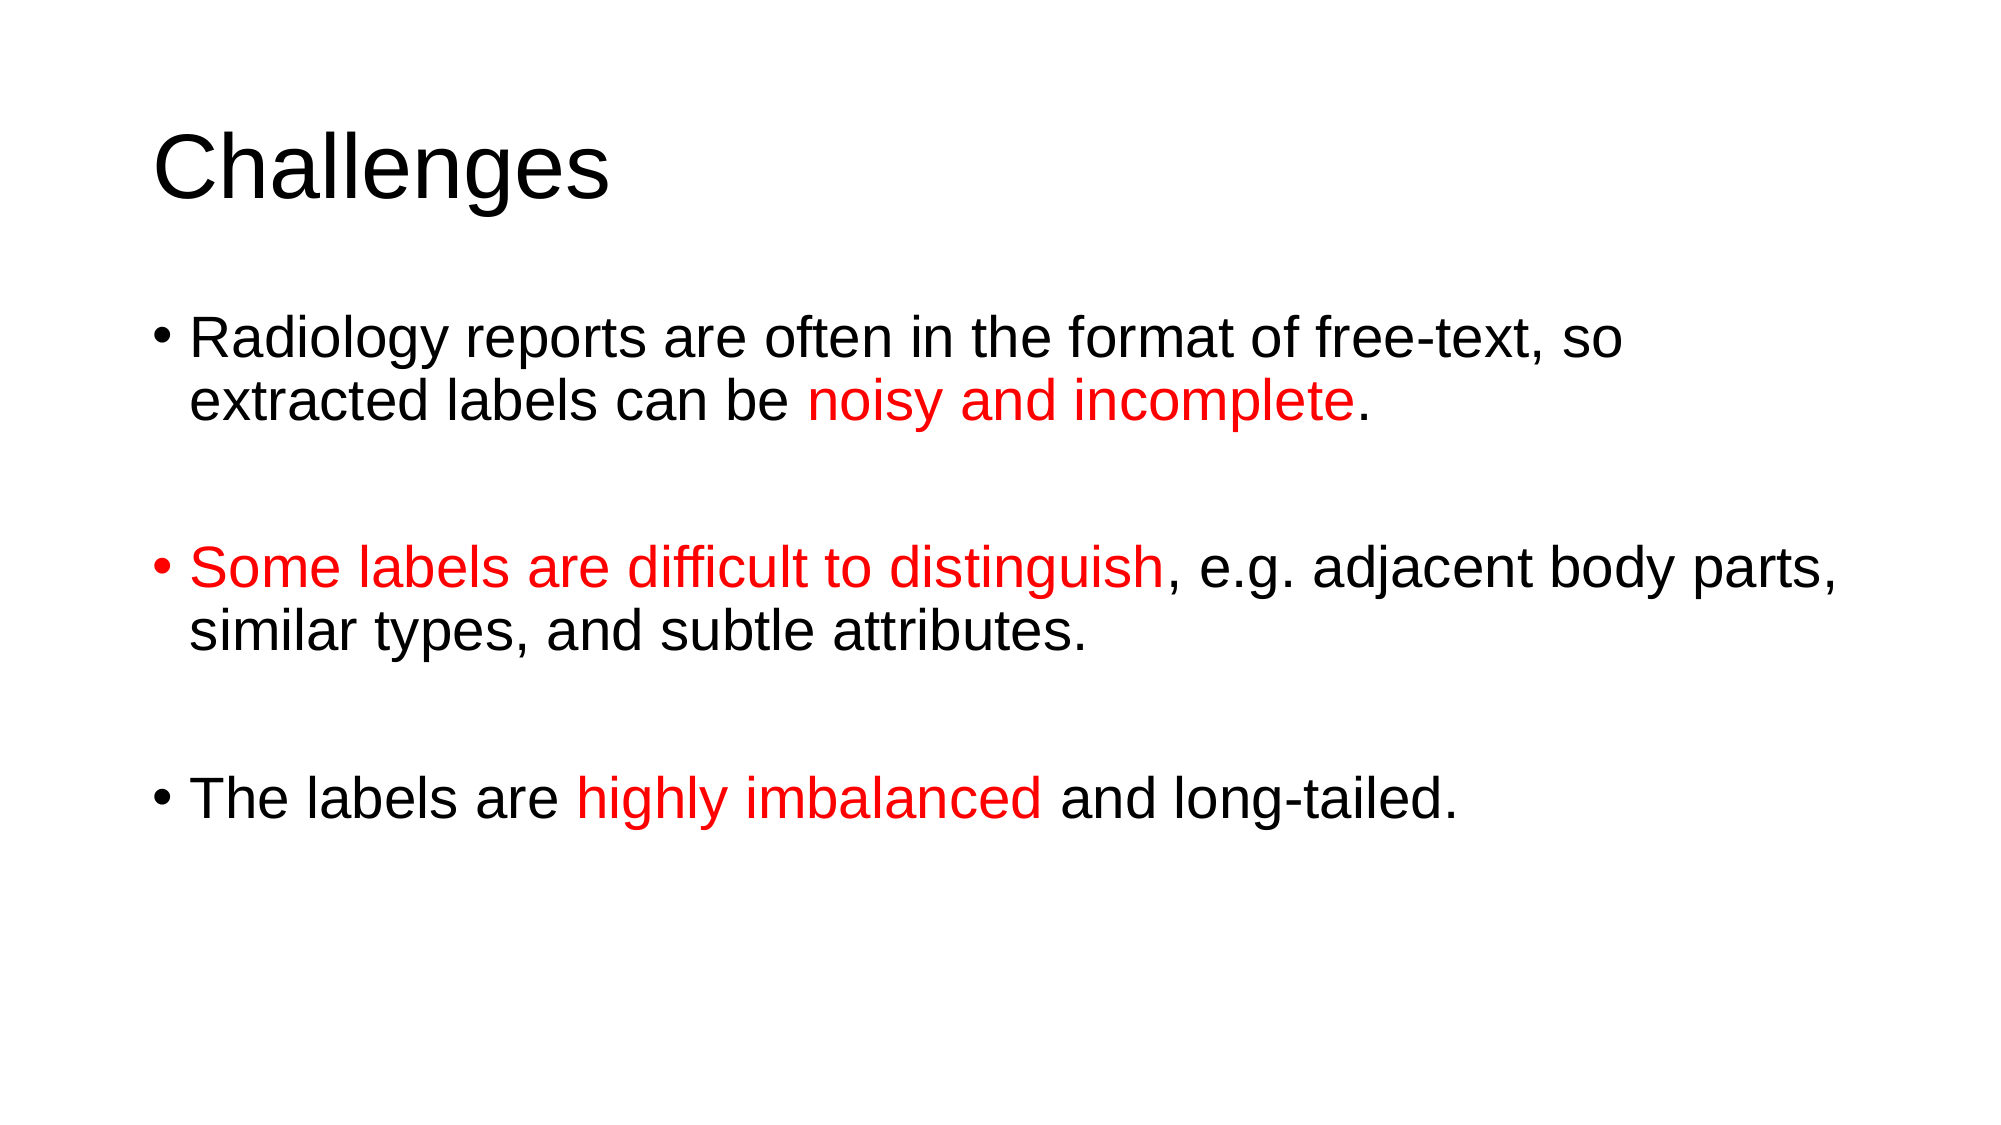

# Challenges
Radiology reports are often in the format of free-text, so extracted labels can be noisy and incomplete.

Some labels are difficult to distinguish, e.g. adjacent body parts, similar types, and subtle attributes.

The labels are highly imbalanced and long-tailed.